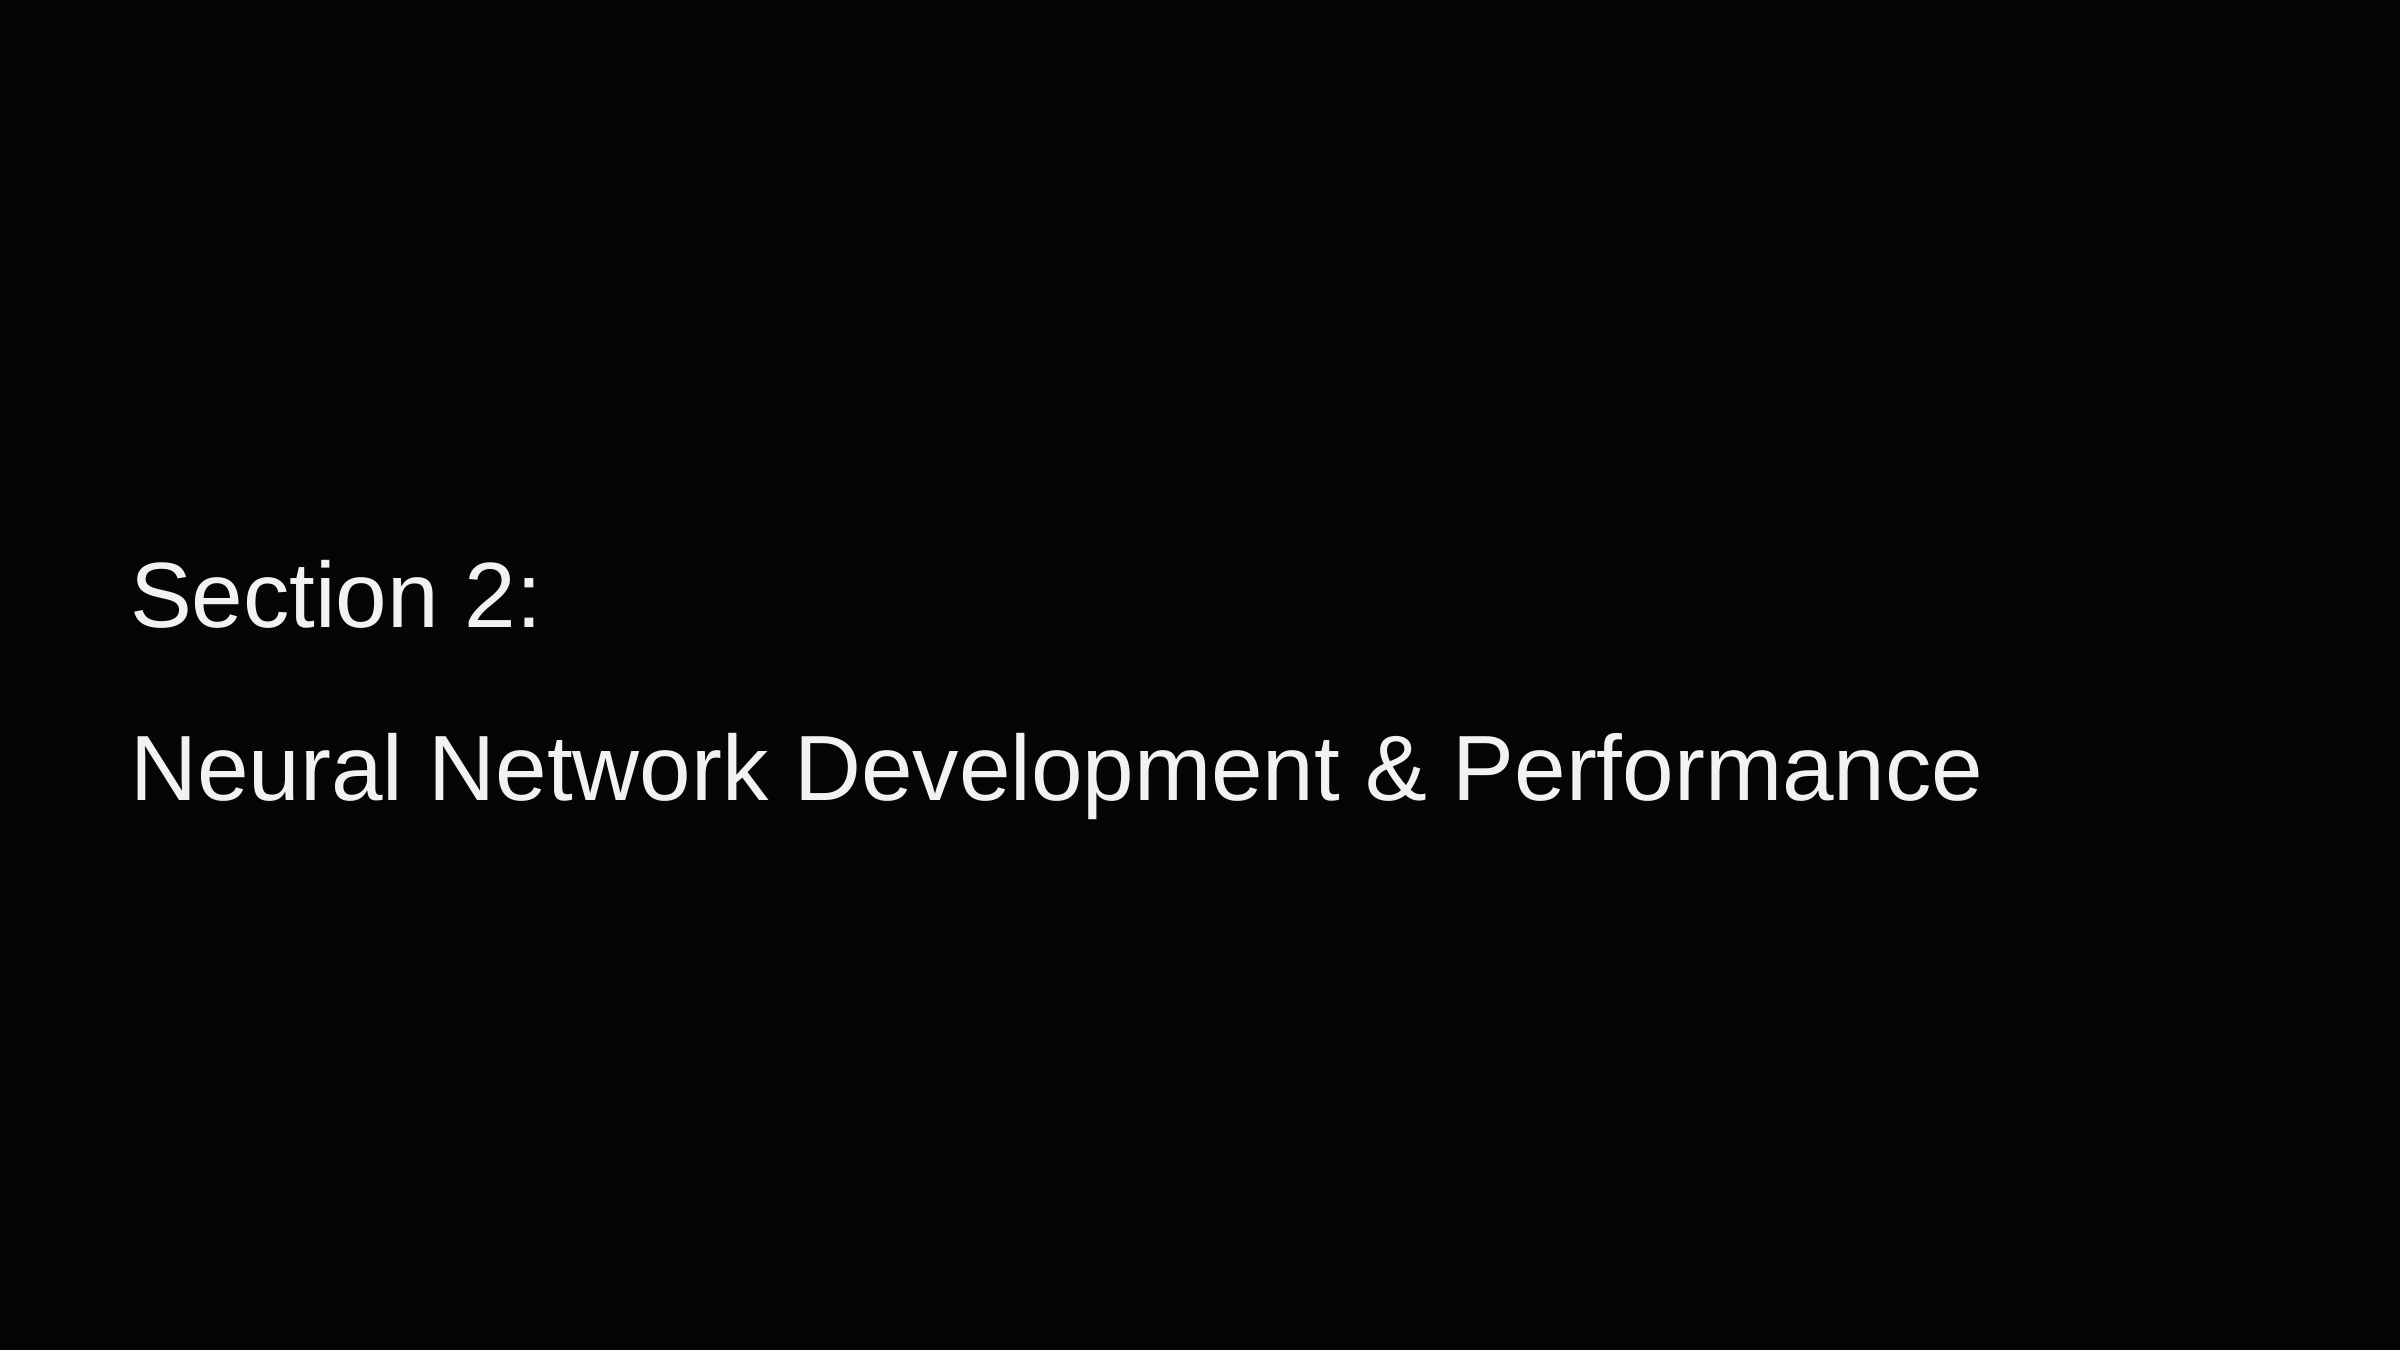

Section 2:
Neural Network Development & Performance